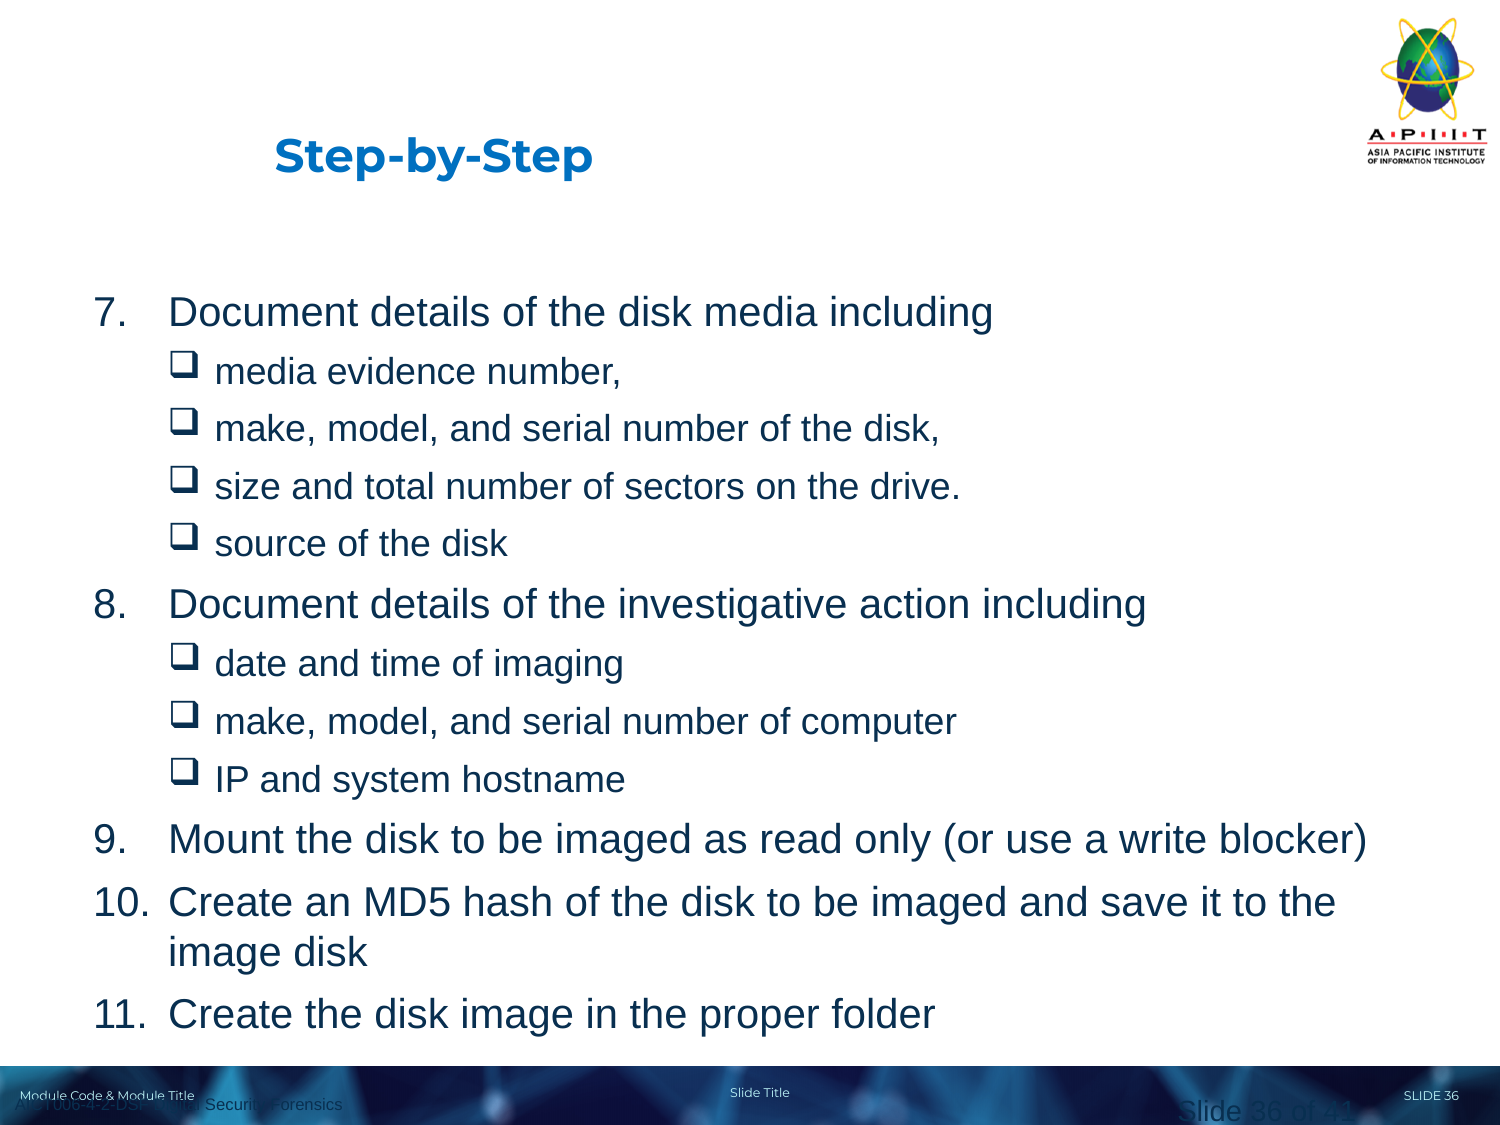

# Step-by-Step
Document details of the disk media including
media evidence number,
make, model, and serial number of the disk,
size and total number of sectors on the drive.
source of the disk
Document details of the investigative action including
date and time of imaging
make, model, and serial number of computer
IP and system hostname
Mount the disk to be imaged as read only (or use a write blocker)
Create an MD5 hash of the disk to be imaged and save it to the image disk
Create the disk image in the proper folder
Slide 36 of 41